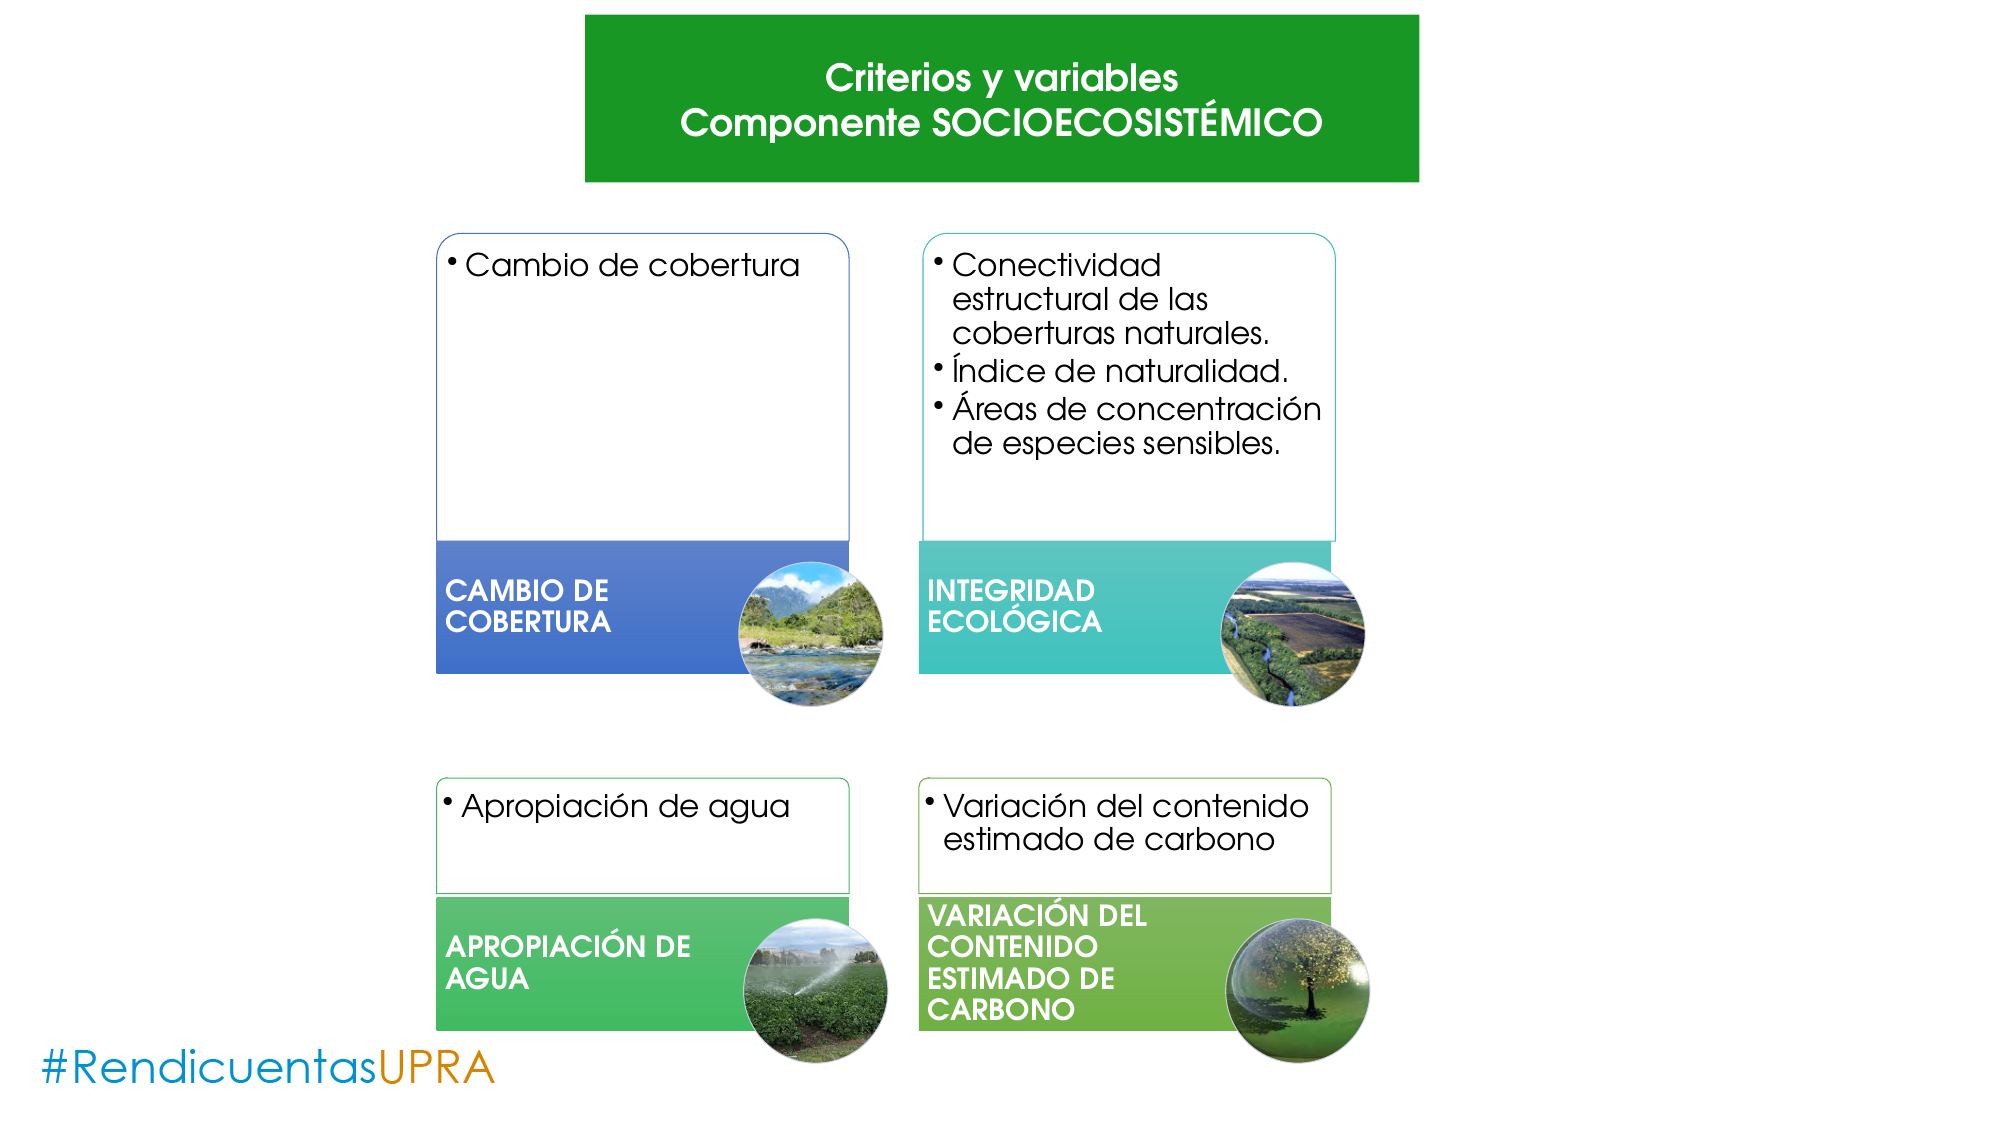

Criterios y variables
Componente SOCIOECOSISTÉMICO
Cambio de cobertura

CAMBIO DE  COBERTURA
Conectividad estructural de las coberturas naturales.
Índice de naturalidad.
Áreas de concentración de especies sensibles.
INTEGRIDAD ECOLÓGICA
Apropiación de agua
APROPIACIÓN DE AGUA
Variación del contenido estimado de carbono
VARIACIÓN DEL CONTENIDO ESTIMADO DE CARBONO